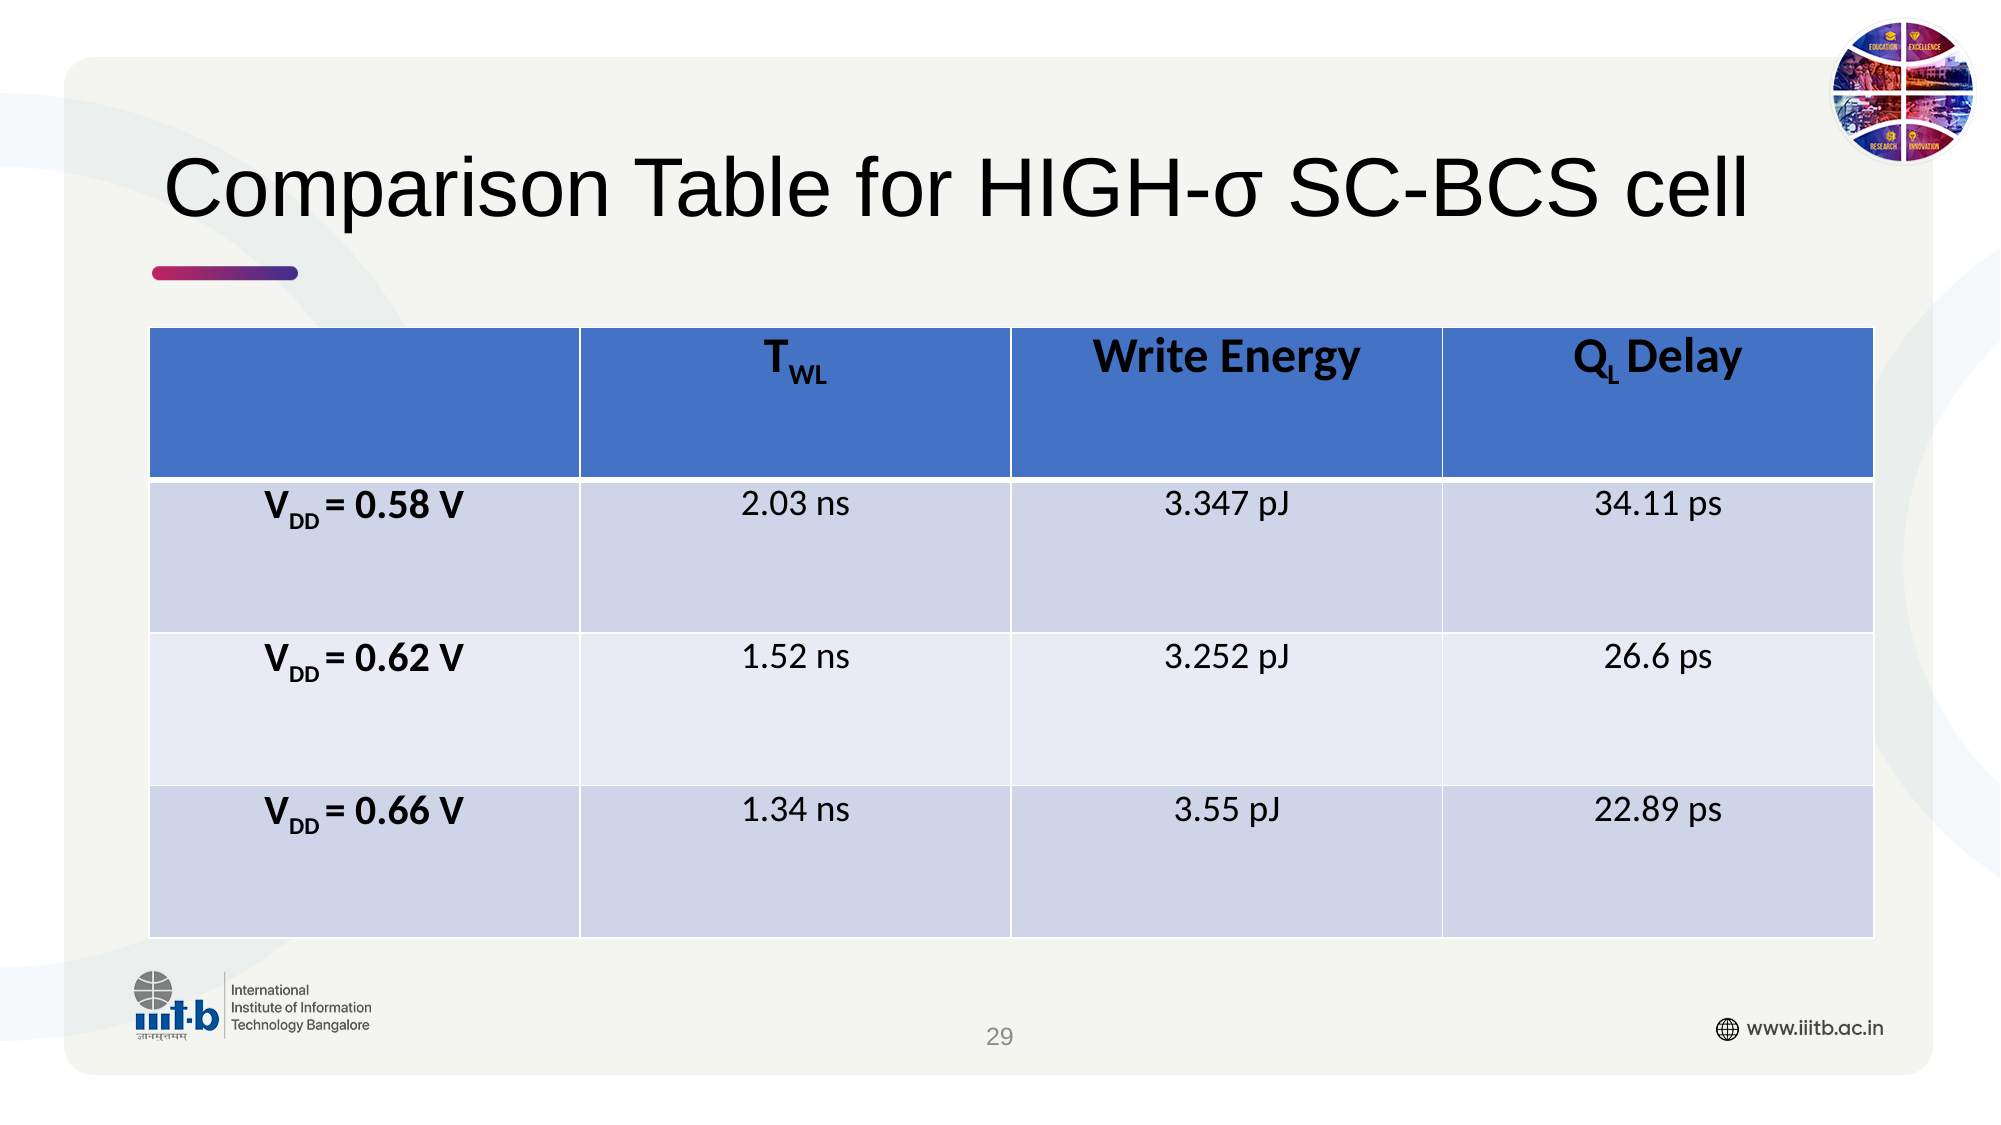

# Comparison Table for HIGH-σ SC-BCS cell
|  | TWL | Write Energy | QL Delay |
| --- | --- | --- | --- |
| VDD = 0.58 V | 2.03 ns | 3.347 pJ | 34.11 ps |
| VDD = 0.62 V | 1.52 ns | 3.252 pJ | 26.6 ps |
| VDD = 0.66 V | 1.34 ns | 3.55 pJ | 22.89 ps |
29